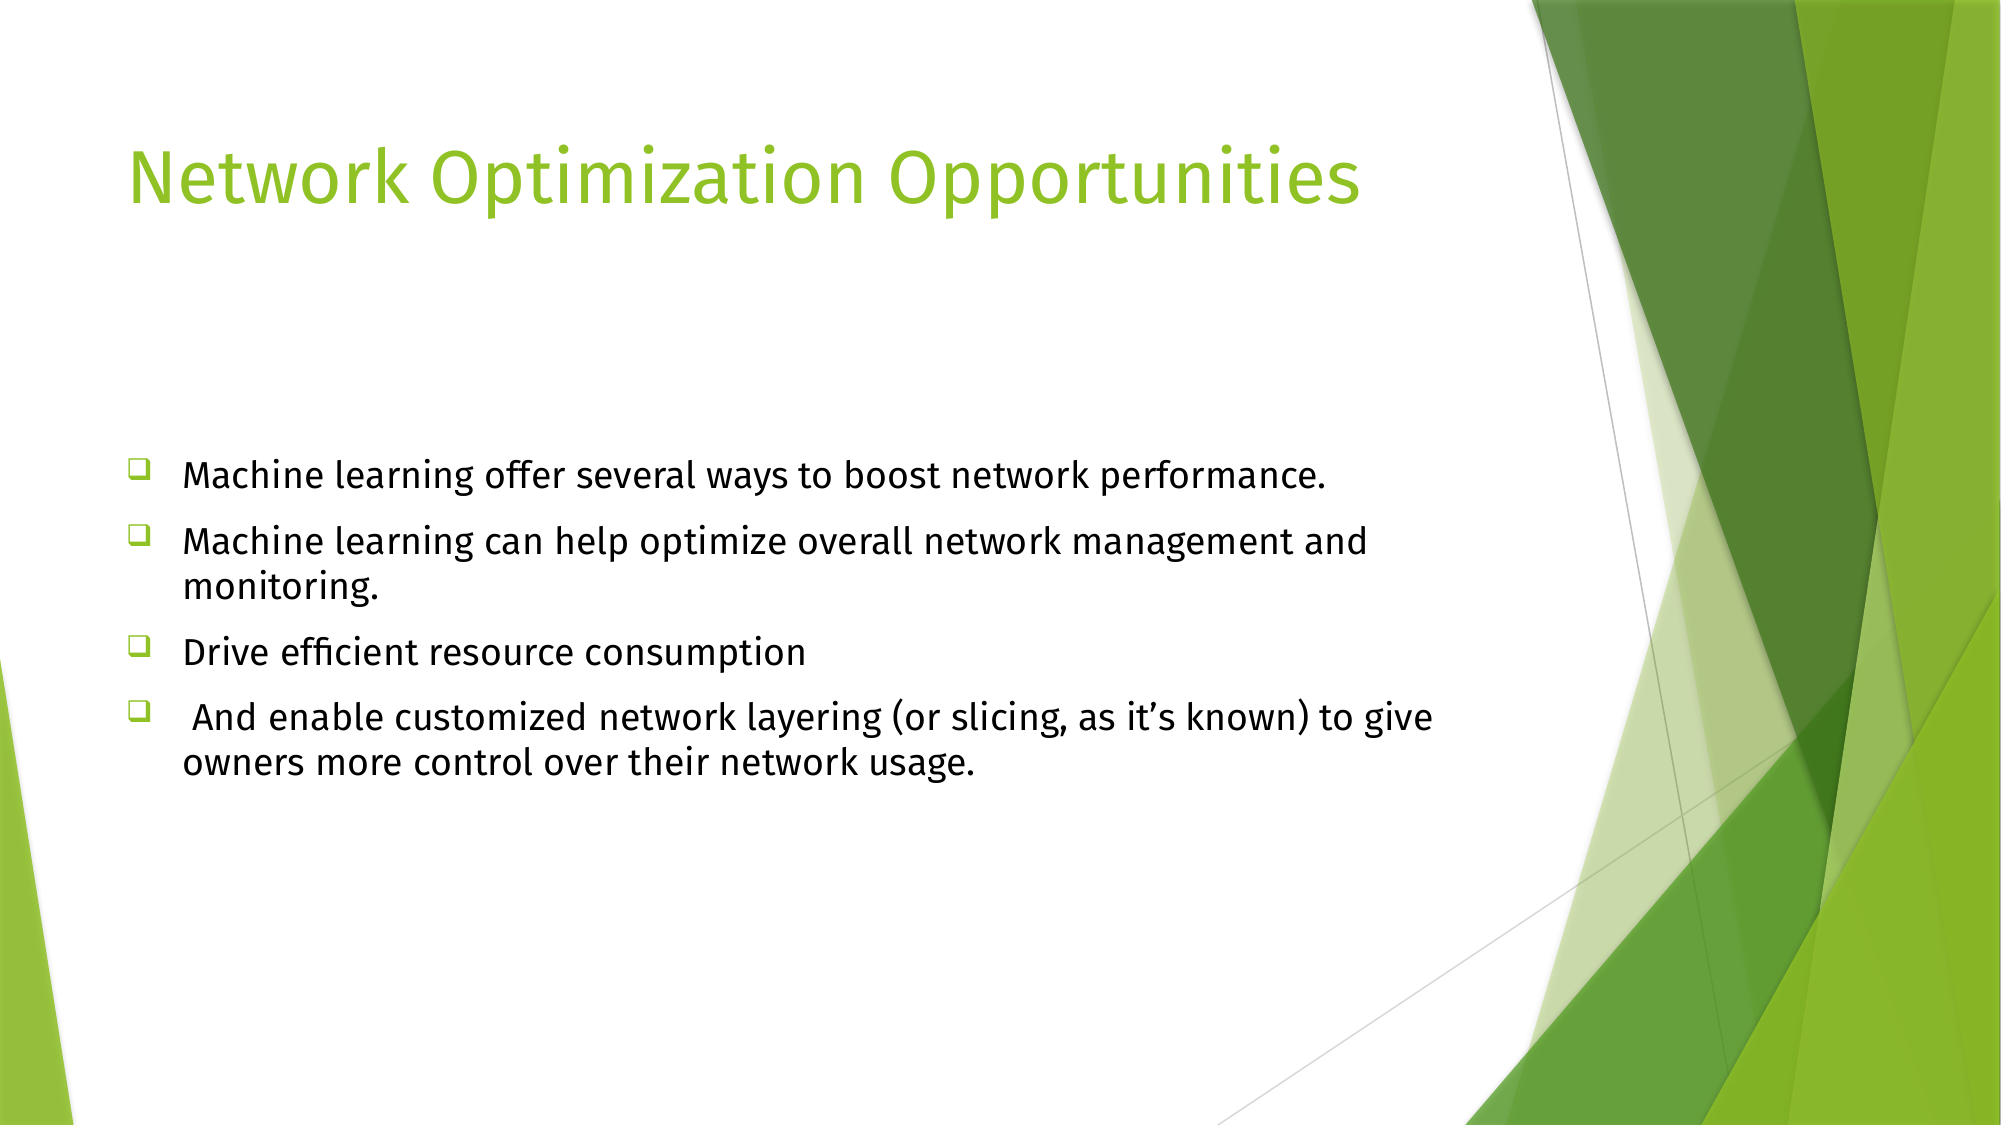

# Network Optimization Opportunities
Machine learning offer several ways to boost network performance.
Machine learning can help optimize overall network management and monitoring.
Drive efficient resource consumption
 And enable customized network layering (or slicing, as it’s known) to give owners more control over their network usage.